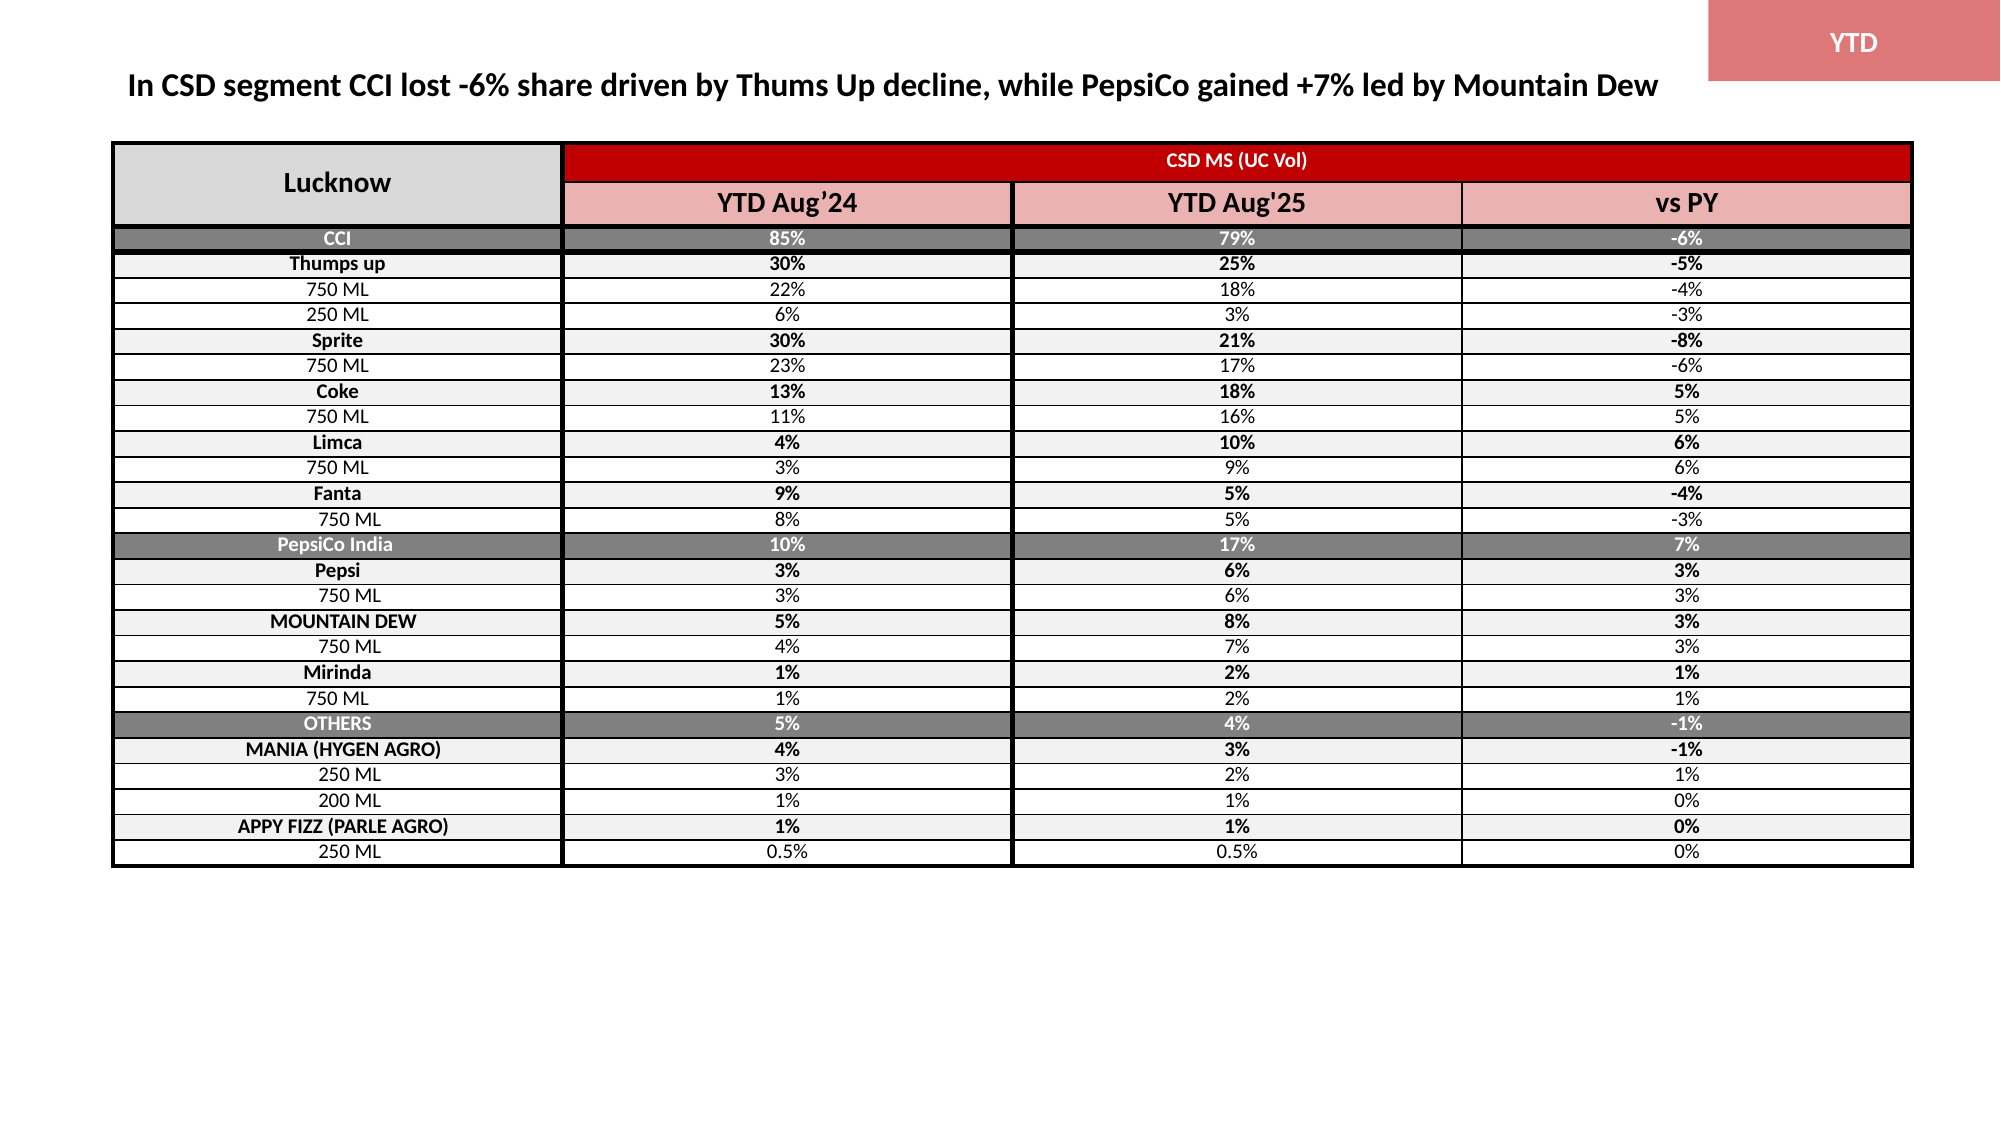

YTD
In CSD segment CCI lost -6% share driven by Thums Up decline, while PepsiCo gained +7% led by Mountain Dew

| Lucknow | CSD MS (UC Vol) |  |  |
| --- | --- | --- | --- |
|  | YTD Aug’24 | YTD Aug'25 | vs PY |
| CCI | 85% | 79% | -6% |
| Thumps up | 30% | 25% | -5% |
| 750 ML | 22% | 18% | -4% |
| 250 ML | 6% | 3% | -3% |
| Sprite | 30% | 21% | -8% |
| 750 ML | 23% | 17% | -6% |
| Coke | 13% | 18% | 5% |
| 750 ML | 11% | 16% | 5% |
| Limca | 4% | 10% | 6% |
| 750 ML | 3% | 9% | 6% |
| Fanta | 9% | 5% | -4% |
| 750 ML | 8% | 5% | -3% |
| PepsiCo India | 10% | 17% | 7% |
| Pepsi | 3% | 6% | 3% |
| 750 ML | 3% | 6% | 3% |
| MOUNTAIN DEW | 5% | 8% | 3% |
| 750 ML | 4% | 7% | 3% |
| Mirinda | 1% | 2% | 1% |
| 750 ML | 1% | 2% | 1% |
| OTHERS | 5% | 4% | -1% |
| MANIA (HYGEN AGRO) | 4% | 3% | -1% |
| 250 ML | 3% | 2% | 1% |
| 200 ML | 1% | 1% | 0% |
| APPY FIZZ (PARLE AGRO) | 1% | 1% | 0% |
| 250 ML | 0.5% | 0.5% | 0% |